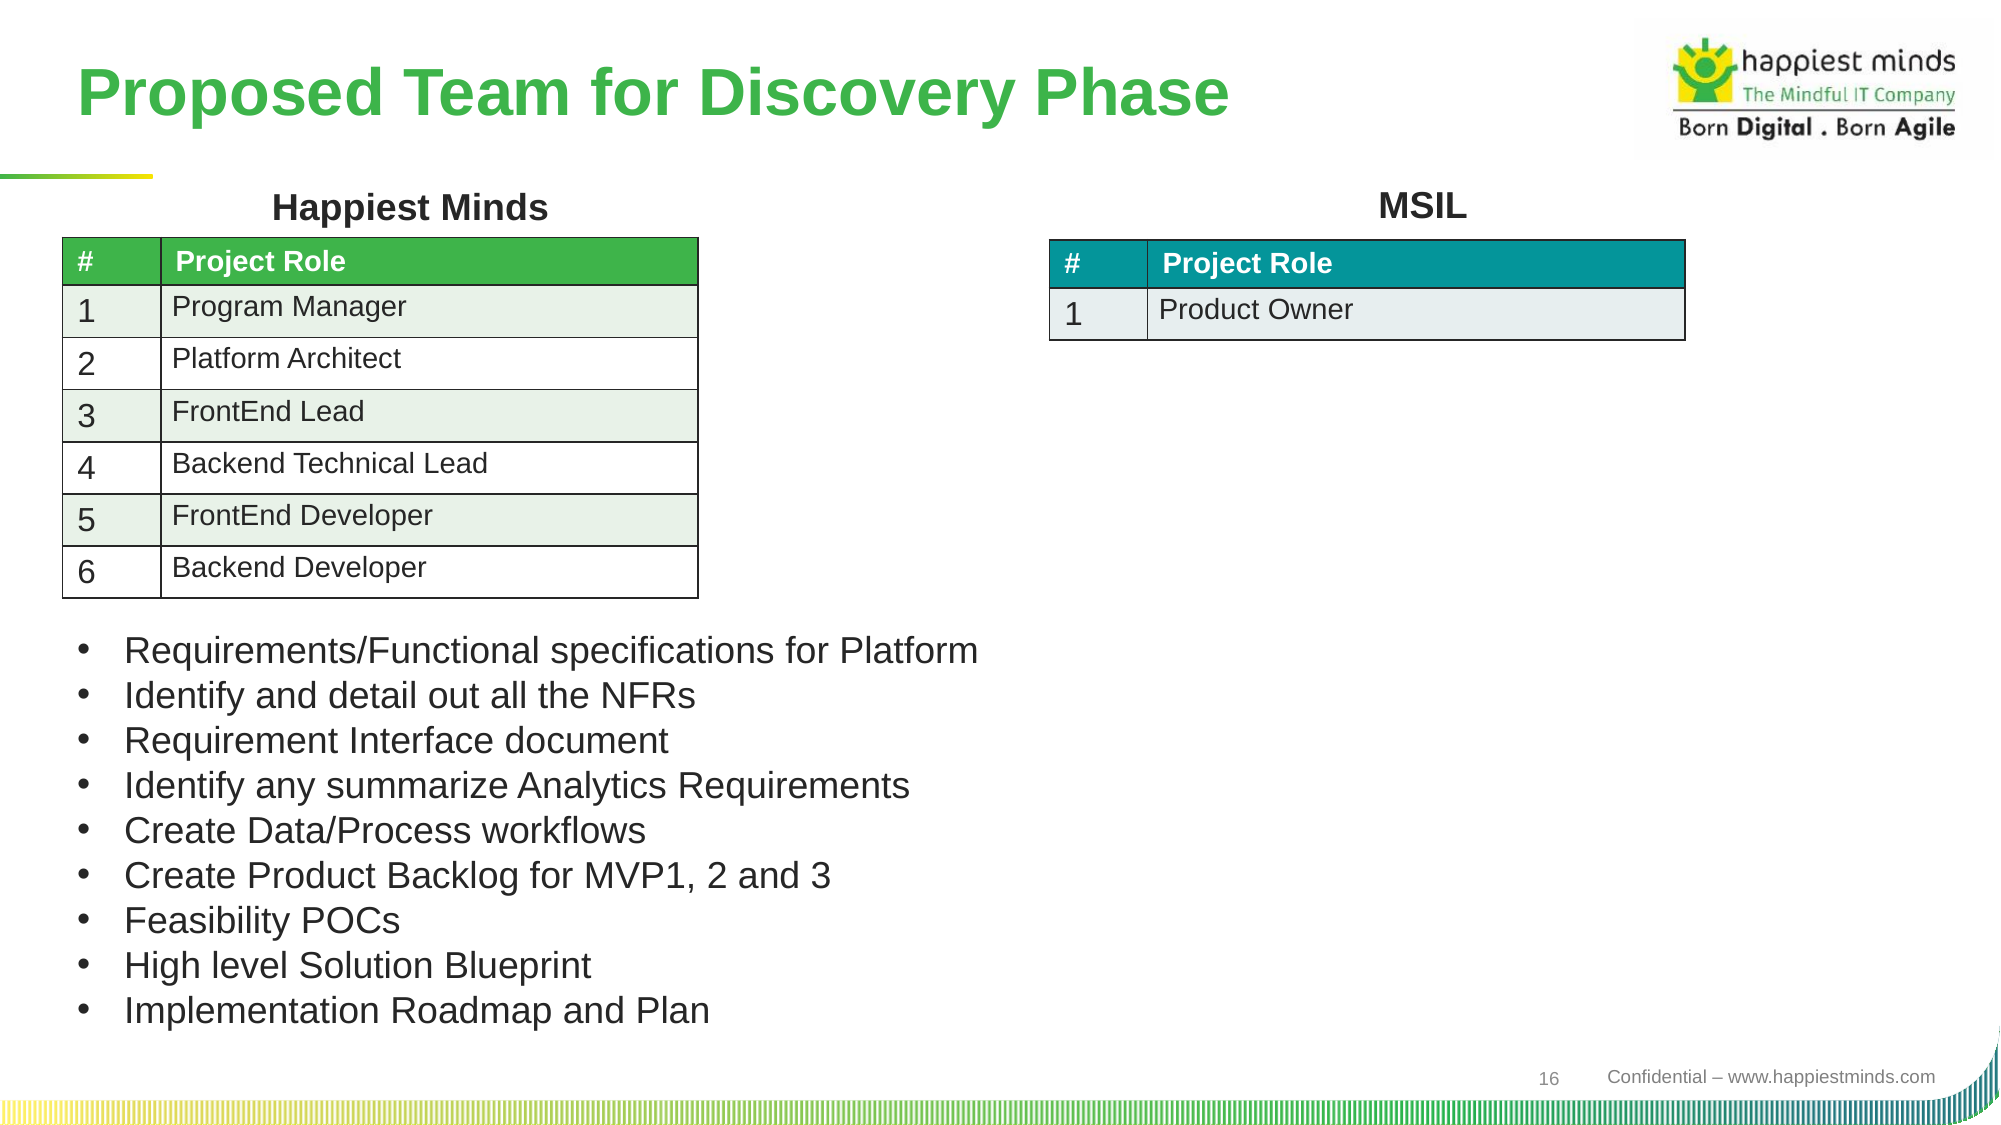

Proposed Team for Discovery Phase
MSIL
Happiest Minds
| # | Project Role |
| --- | --- |
| 1 | Program Manager |
| 2 | Platform Architect |
| 3 | FrontEnd Lead |
| 4 | Backend Technical Lead |
| 5 | FrontEnd Developer |
| 6 | Backend Developer |
| # | Project Role |
| --- | --- |
| 1 | Product Owner |
Requirements/Functional specifications for Platform
Identify and detail out all the NFRs
Requirement Interface document
Identify any summarize Analytics Requirements
Create Data/Process workflows
Create Product Backlog for MVP1, 2 and 3
Feasibility POCs
High level Solution Blueprint
Implementation Roadmap and Plan

16